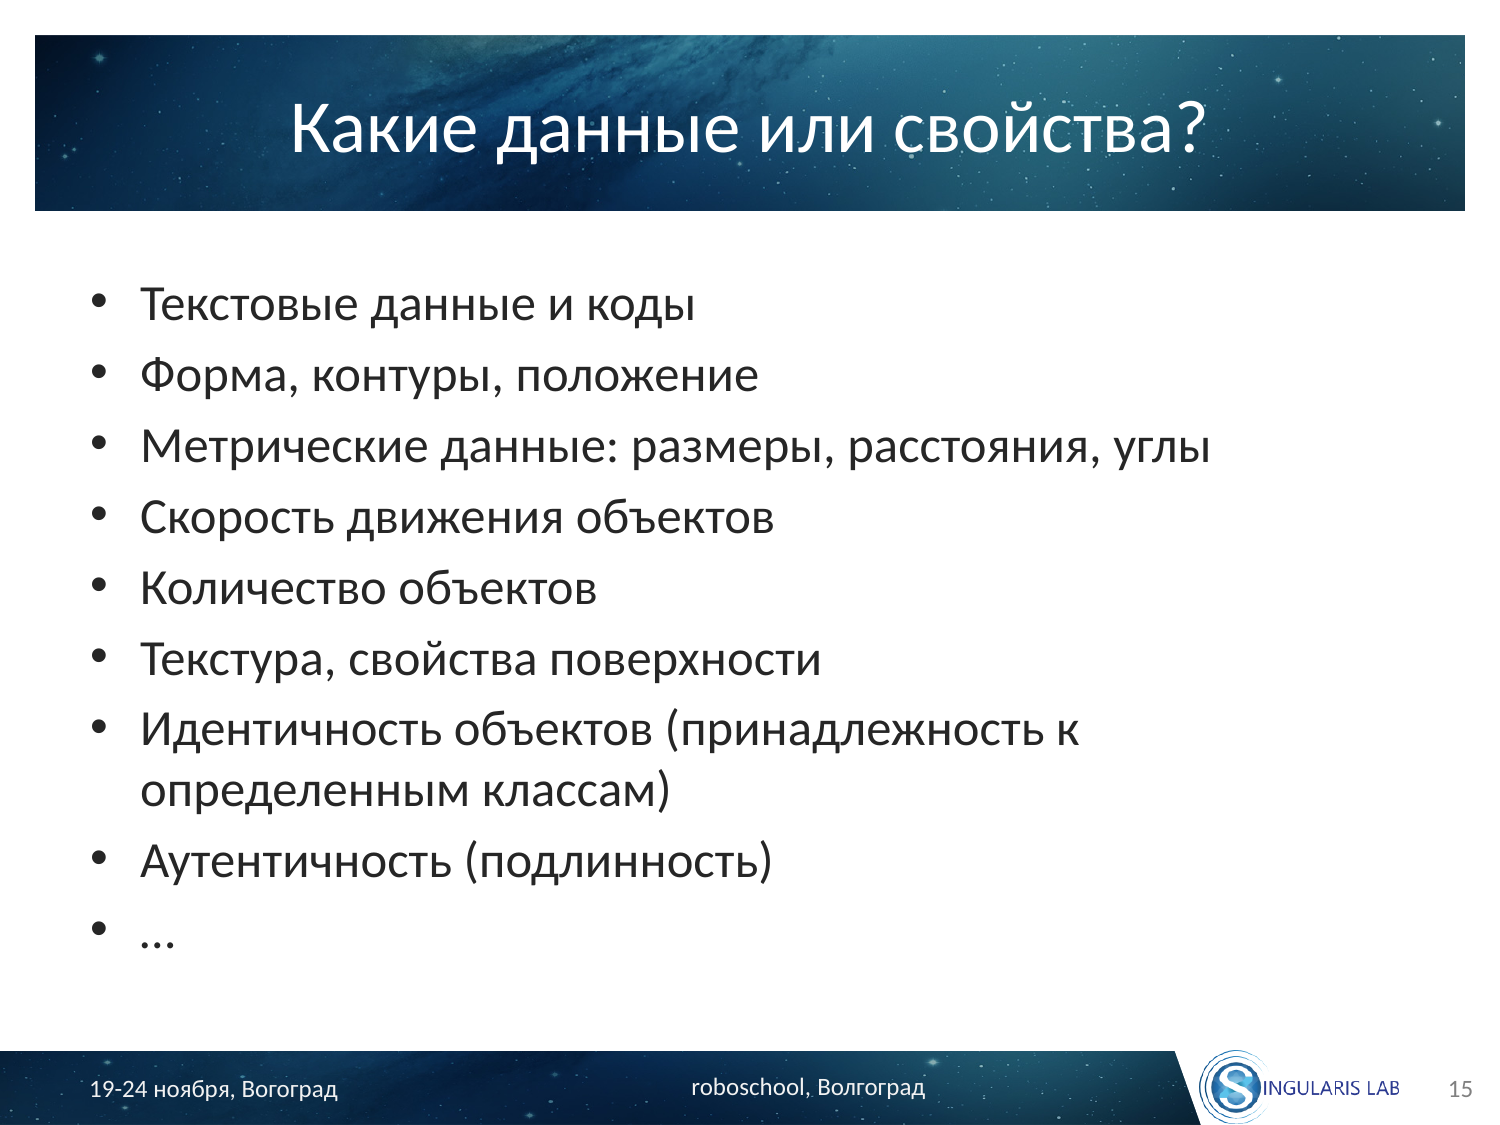

# Какие данные или свойства?
Текстовые данные и коды
Форма, контуры, положение
Метрические данные: размеры, расстояния, углы
Скорость движения объектов
Количество объектов
Текстура, свойства поверхности
Идентичность объектов (принадлежность к определенным классам)
Аутентичность (подлинность)
…
15
roboschool, Волгоград
19-24 ноября, Вогоград